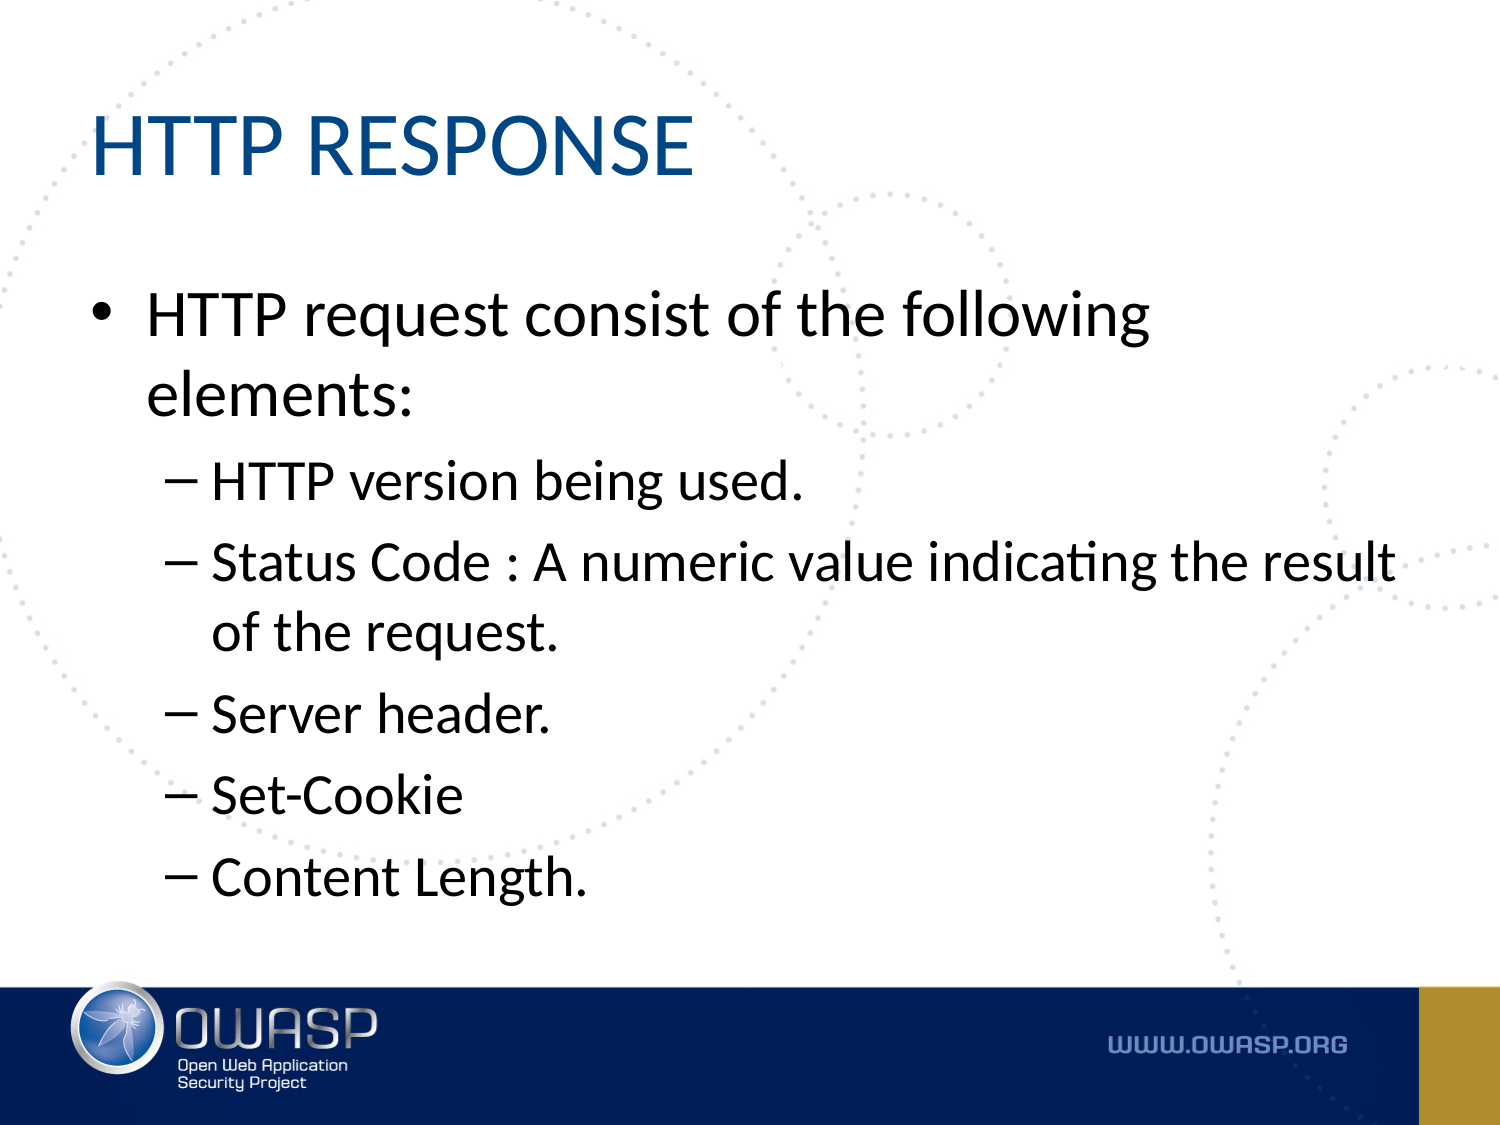

# HTTP RESPONSE
HTTP request consist of the following elements:
HTTP version being used.
Status Code : A numeric value indicating the result of the request.
Server header.
Set-Cookie
Content Length.